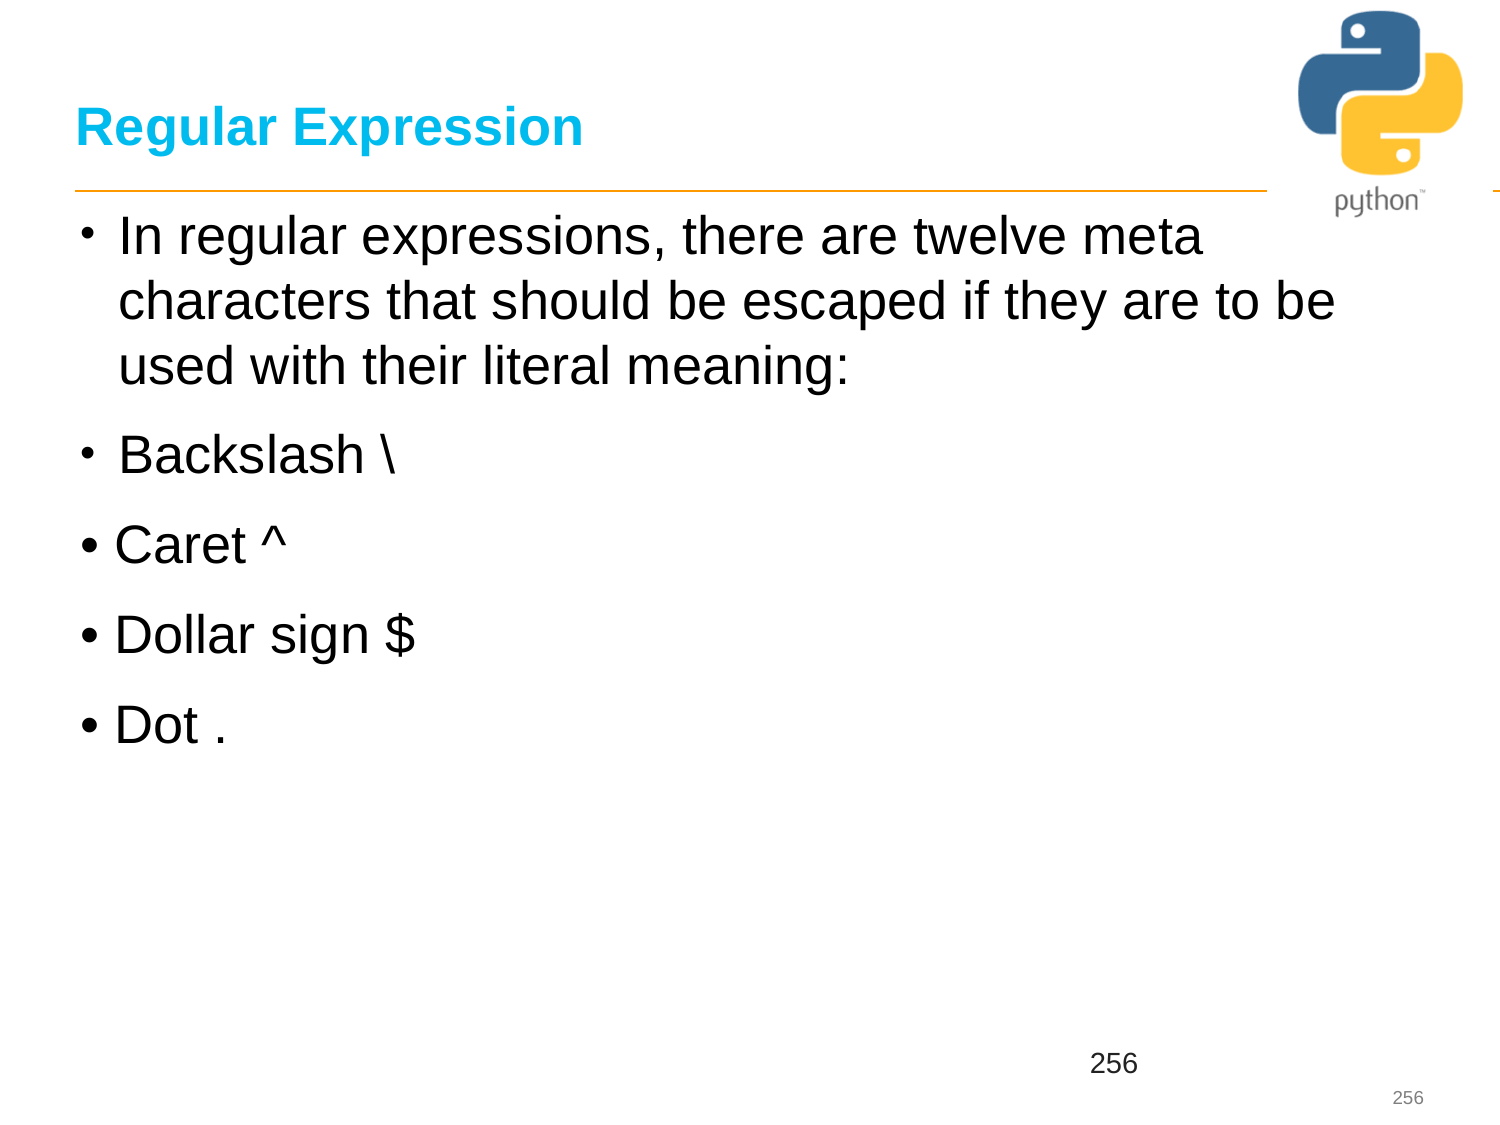

# Regular Expression
In regular expressions, there are twelve meta characters that should be escaped if they are to be used with their literal meaning:
Backslash \
• Caret ^
• Dollar sign $
• Dot .
256